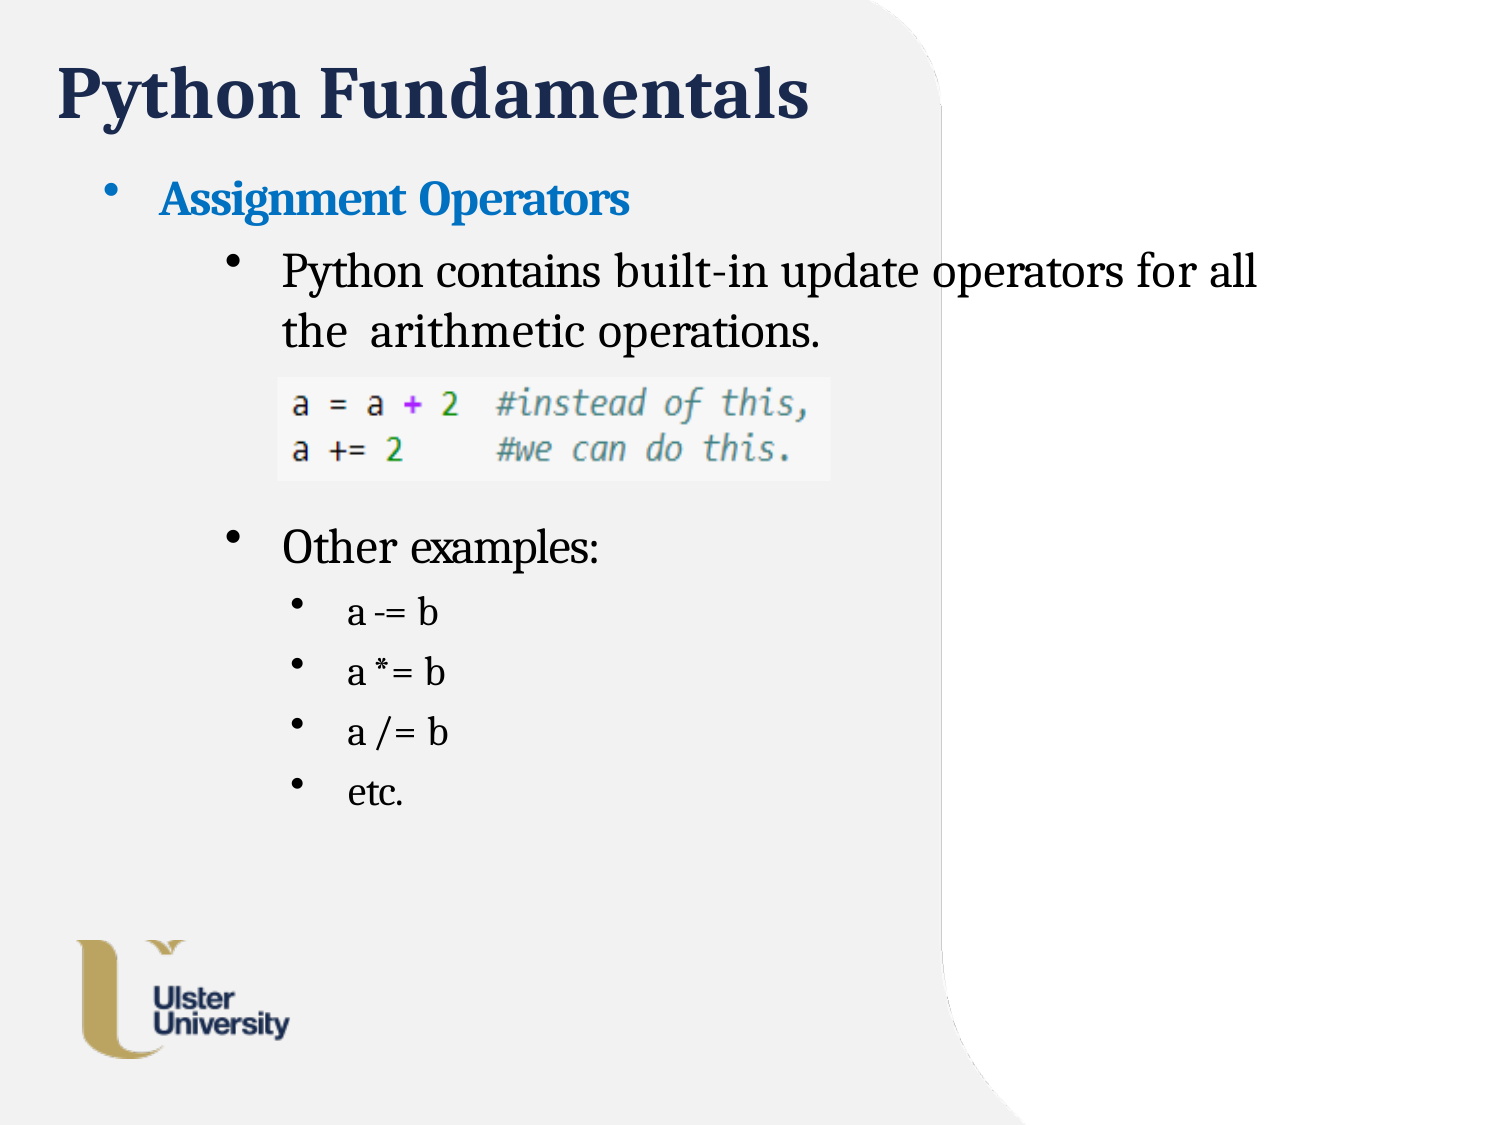

# Python Fundamentals
Assignment Operators
Python contains built-in update operators for all the  arithmetic operations.

Other examples:
a -= b
a *= b
a /= b
etc.